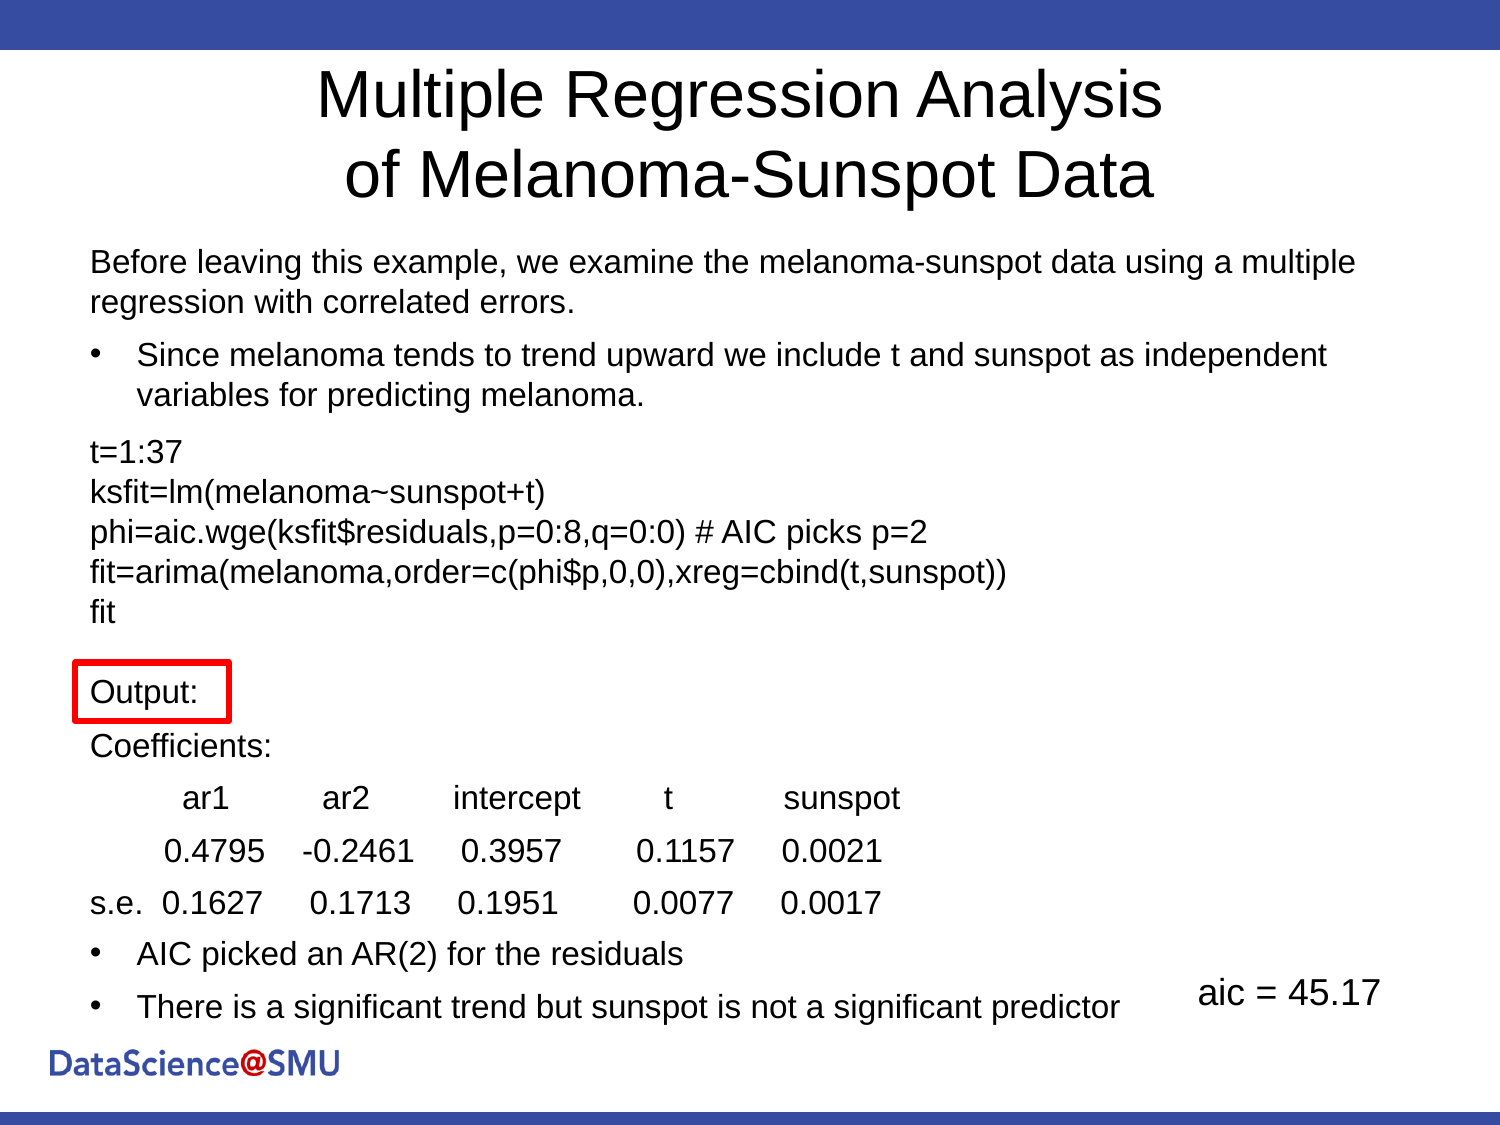

# Multiple Regression Analysis of Melanoma-Sunspot Data
Before leaving this example, we examine the melanoma-sunspot data using a multiple regression with correlated errors.
Since melanoma tends to trend upward we include t and sunspot as independent variables for predicting melanoma.
t=1:37
ksfit=lm(melanoma~sunspot+t)
phi=aic.wge(ksfit$residuals,p=0:8,q=0:0) # AIC picks p=2
fit=arima(melanoma,order=c(phi$p,0,0),xreg=cbind(t,sunspot))
fit
Output:
Coefficients:
          ar1          ar2         intercept         t            sunspot
        0.4795    -0.2461     0.3957        0.1157     0.0021
s.e.  0.1627     0.1713     0.1951        0.0077     0.0017
AIC picked an AR(2) for the residuals
There is a significant trend but sunspot is not a significant predictor
aic = 45.17